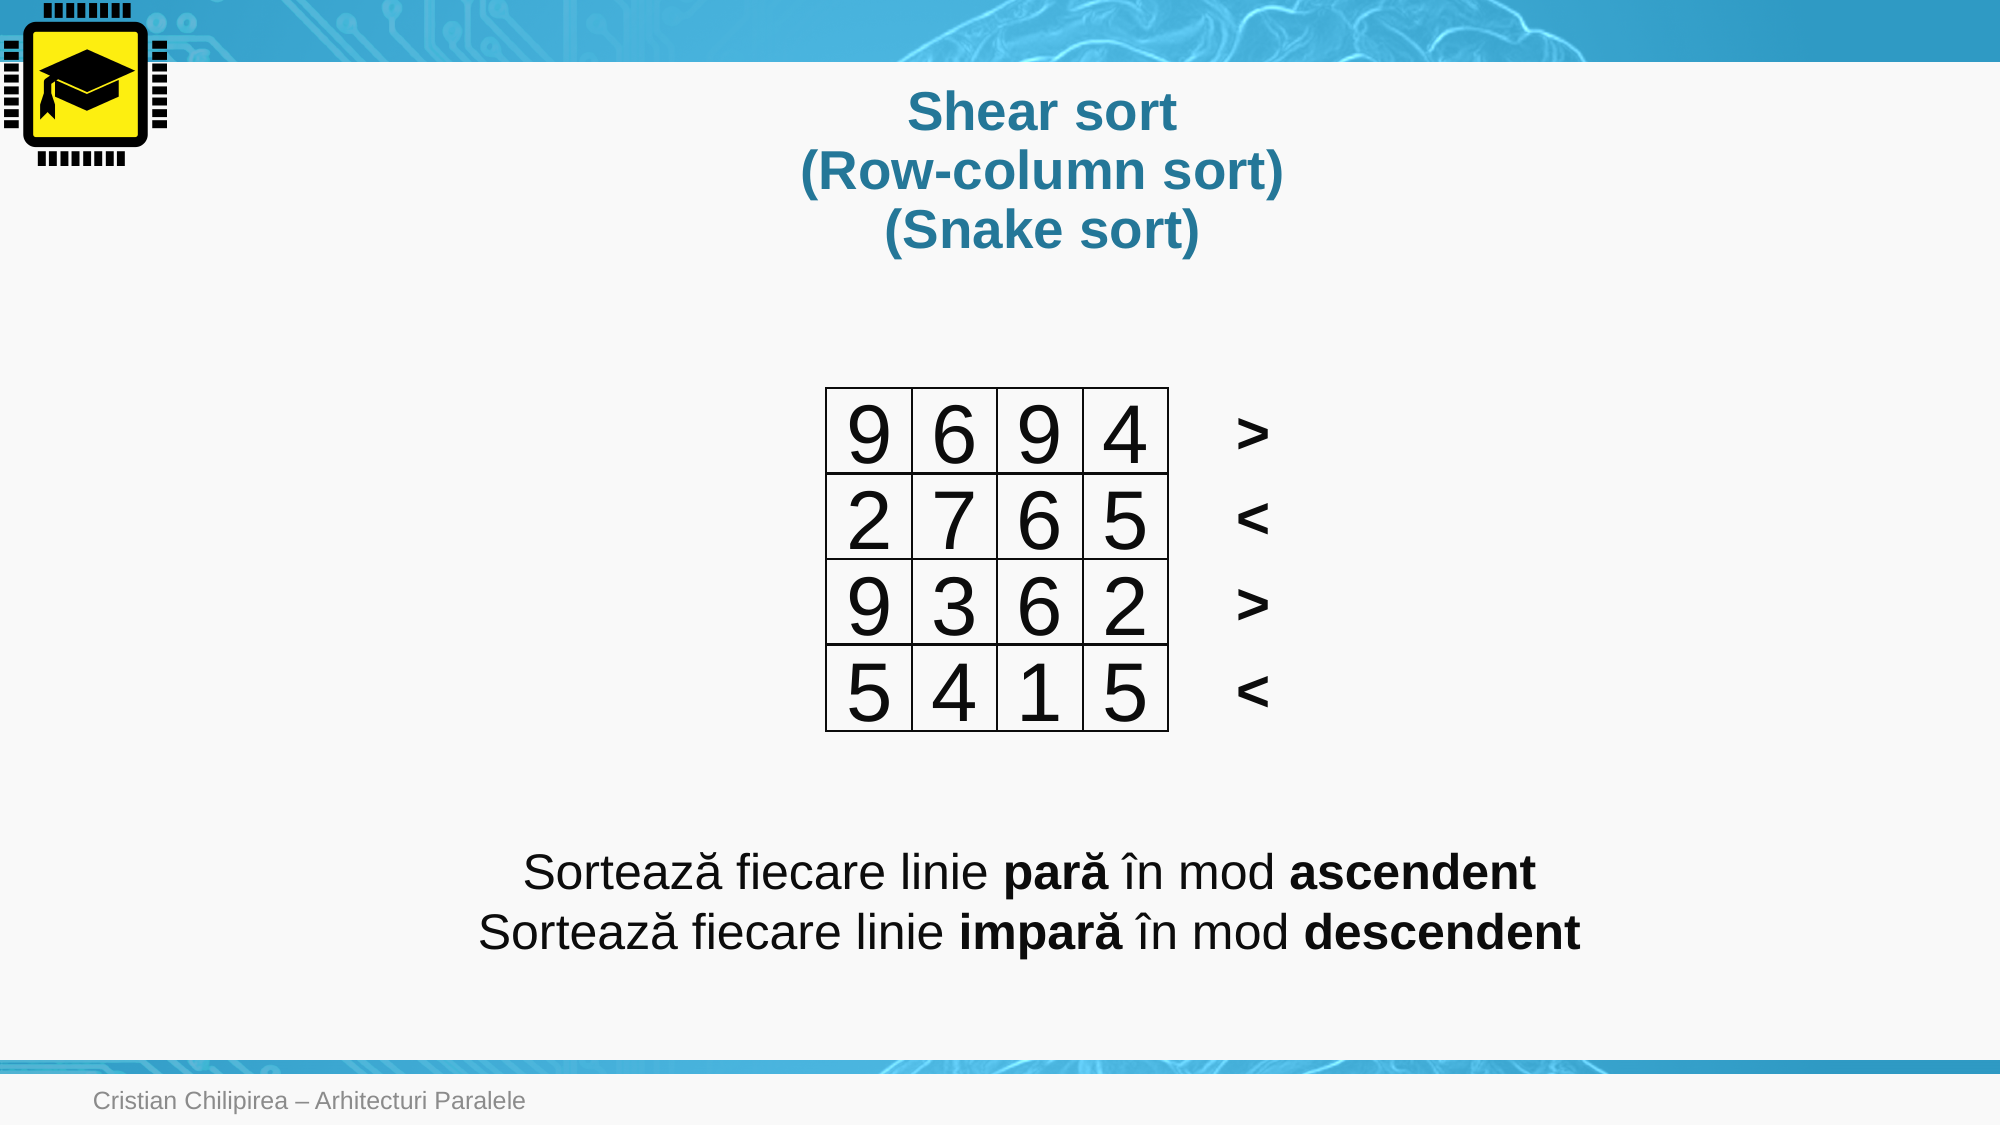

# Shear sort (Row-column sort) (Snake sort)
9
6
9
>
4
<
2
7
6
5
9
3
6
>
2
5
4
1
5
<
Sortează fiecare linie pară în mod ascendent
Sortează fiecare linie impară în mod descendent
Cristian Chilipirea – Arhitecturi Paralele